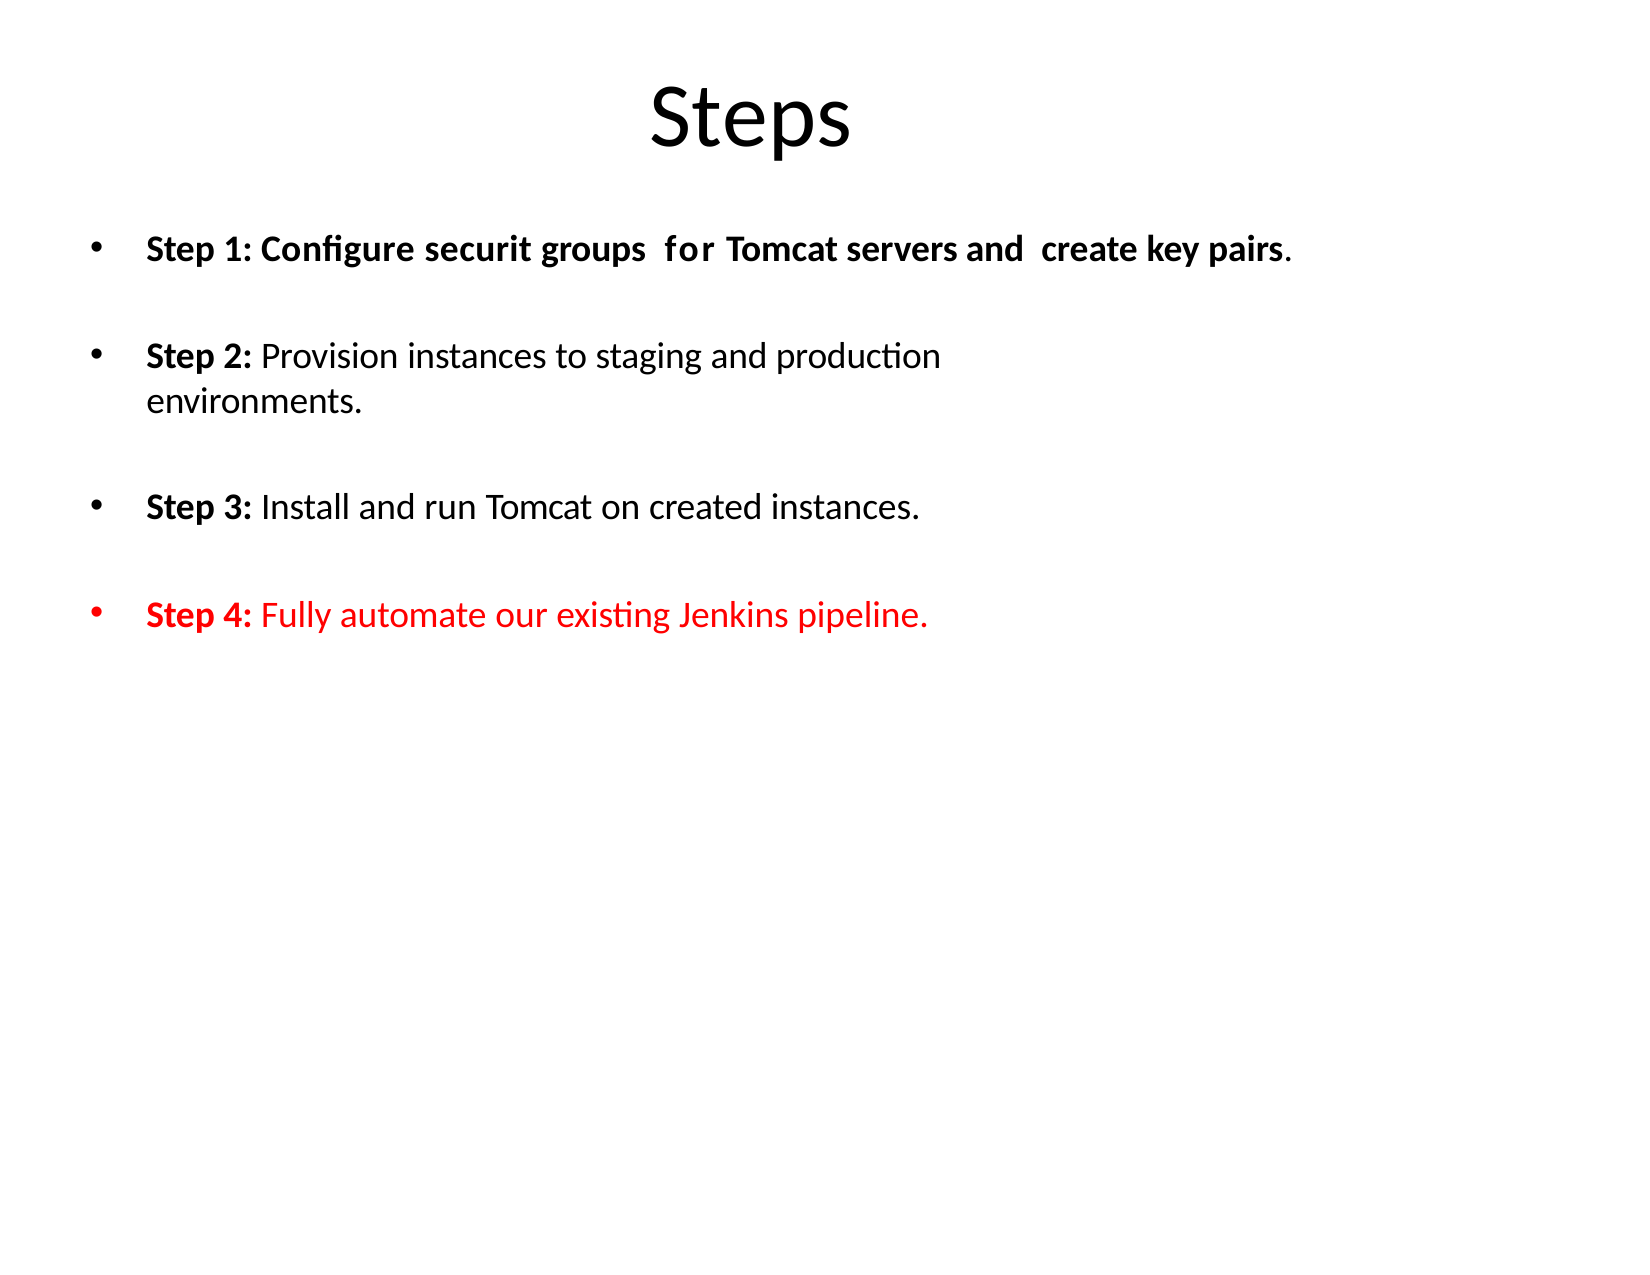

# Steps
Step 1: Configure securit groups for Tomcat servers and create key pairs.

Step 2: Provision instances to staging and production
environments.

Step 3: Install and run Tomcat on created instances.

Step 4: Fully automate our existing Jenkins pipeline.